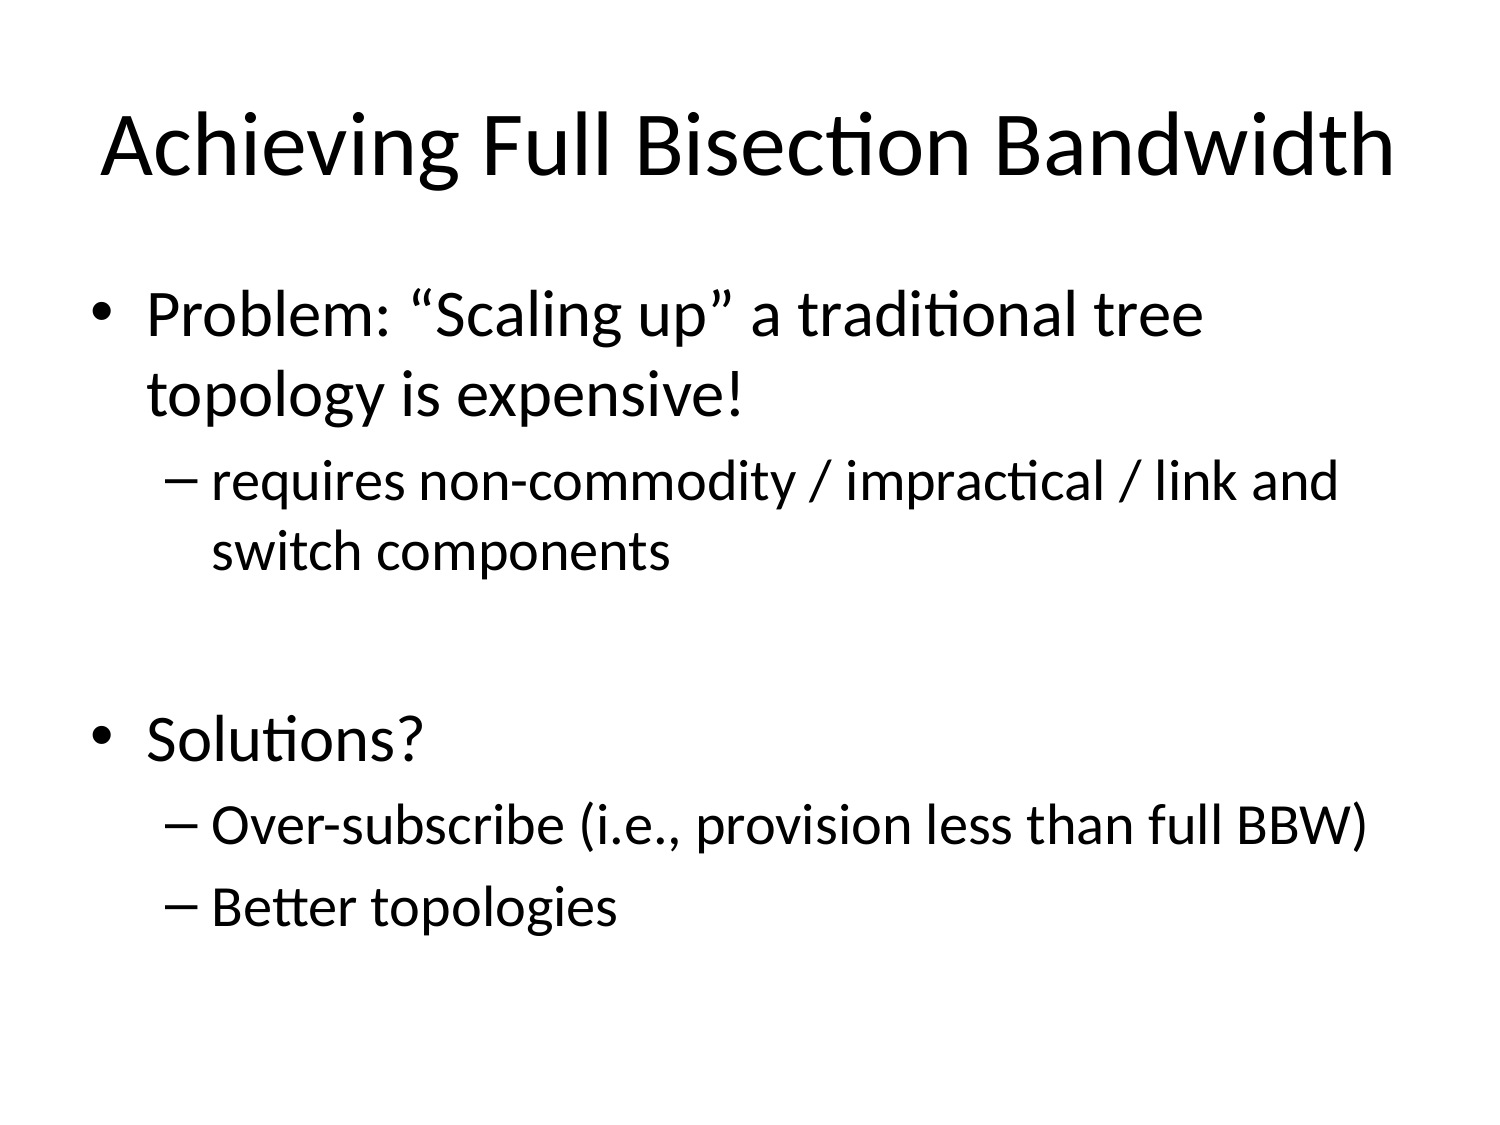

# Achieving Full Bisection Bandwidth
Problem: “Scaling up” a traditional tree topology is expensive!
requires non-commodity / impractical / link and switch components

Solutions?
Over-subscribe (i.e., provision less than full BBW)
Better topologies